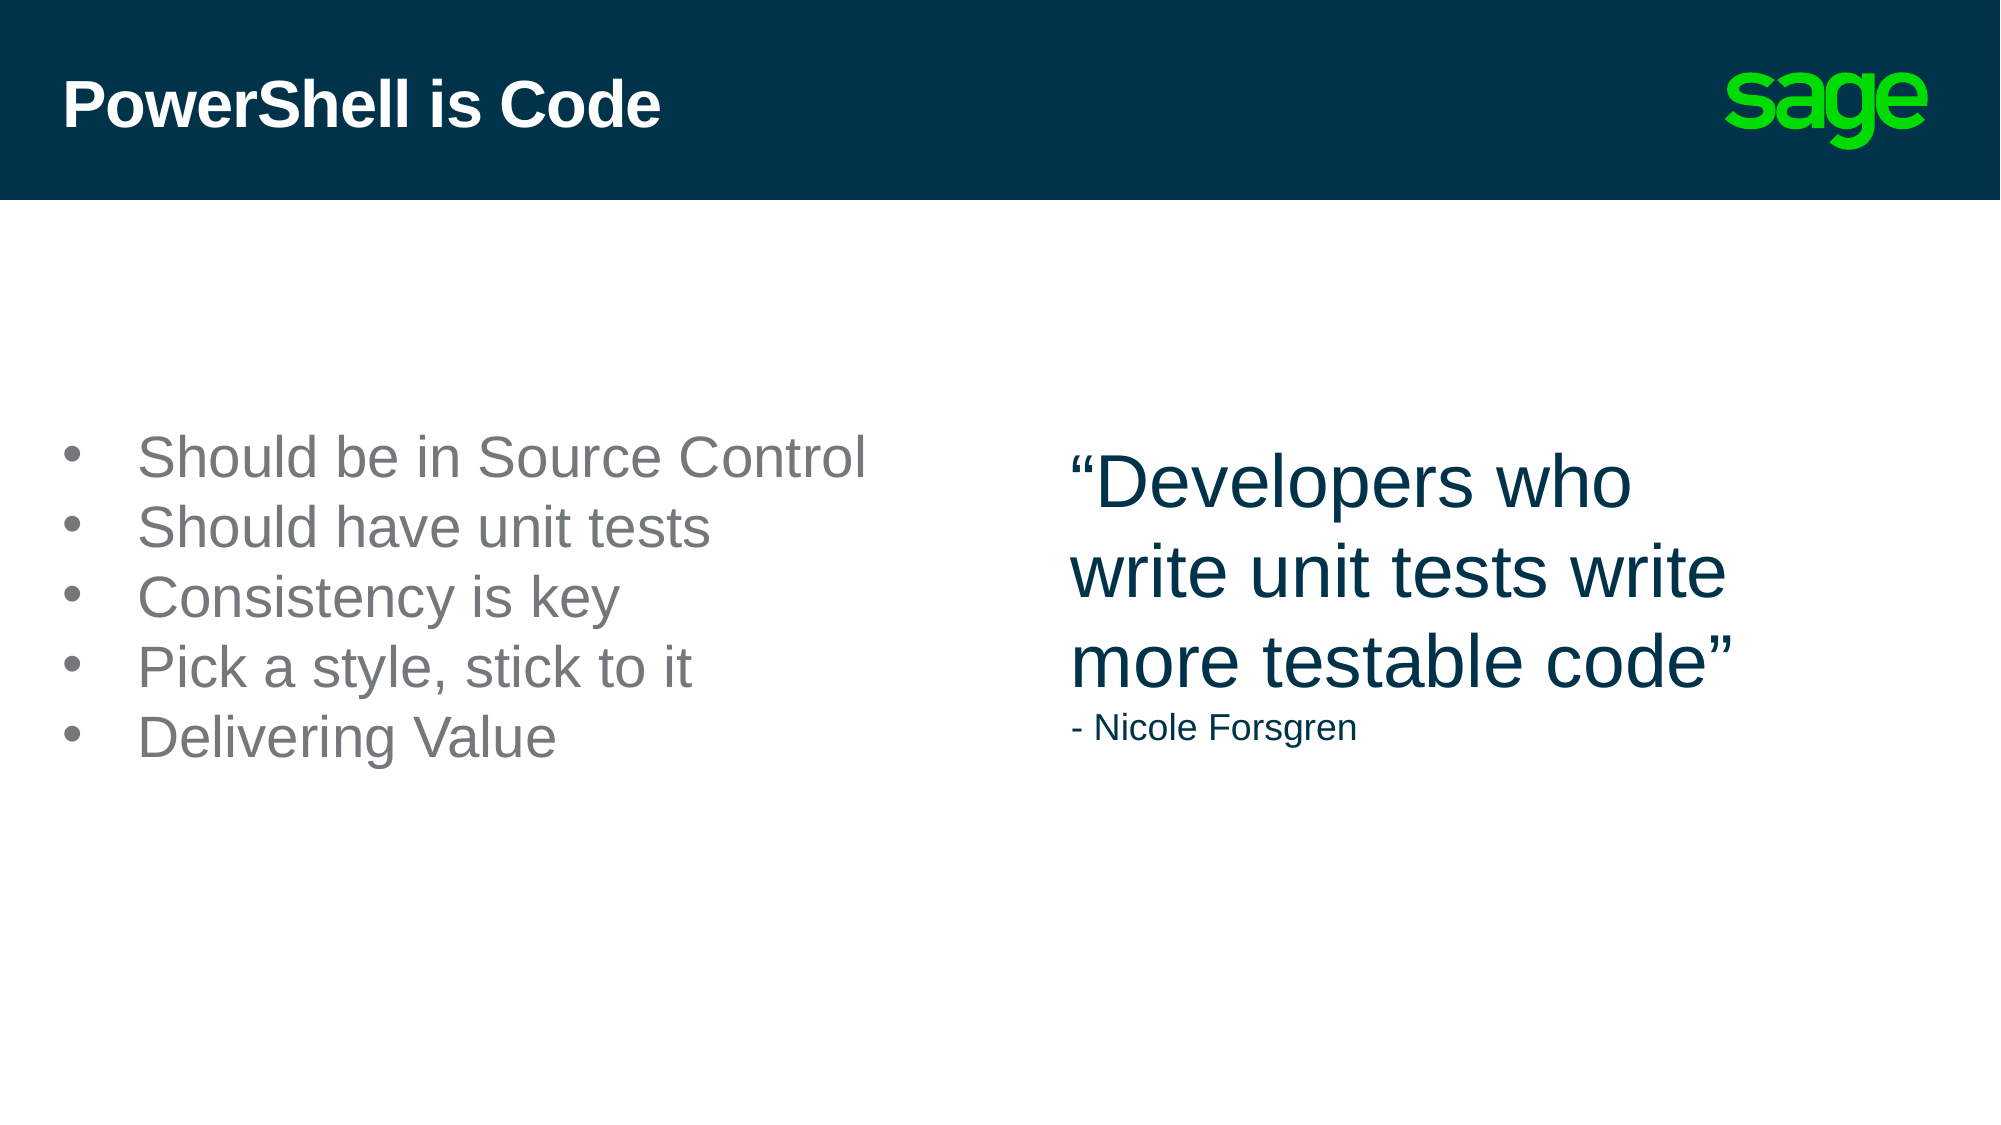

# PowerShell is Code
Should be in Source Control
Should have unit tests
Consistency is key
Pick a style, stick to it
Delivering Value

“Developers who write unit tests write more testable code”
- Nicole Forsgren